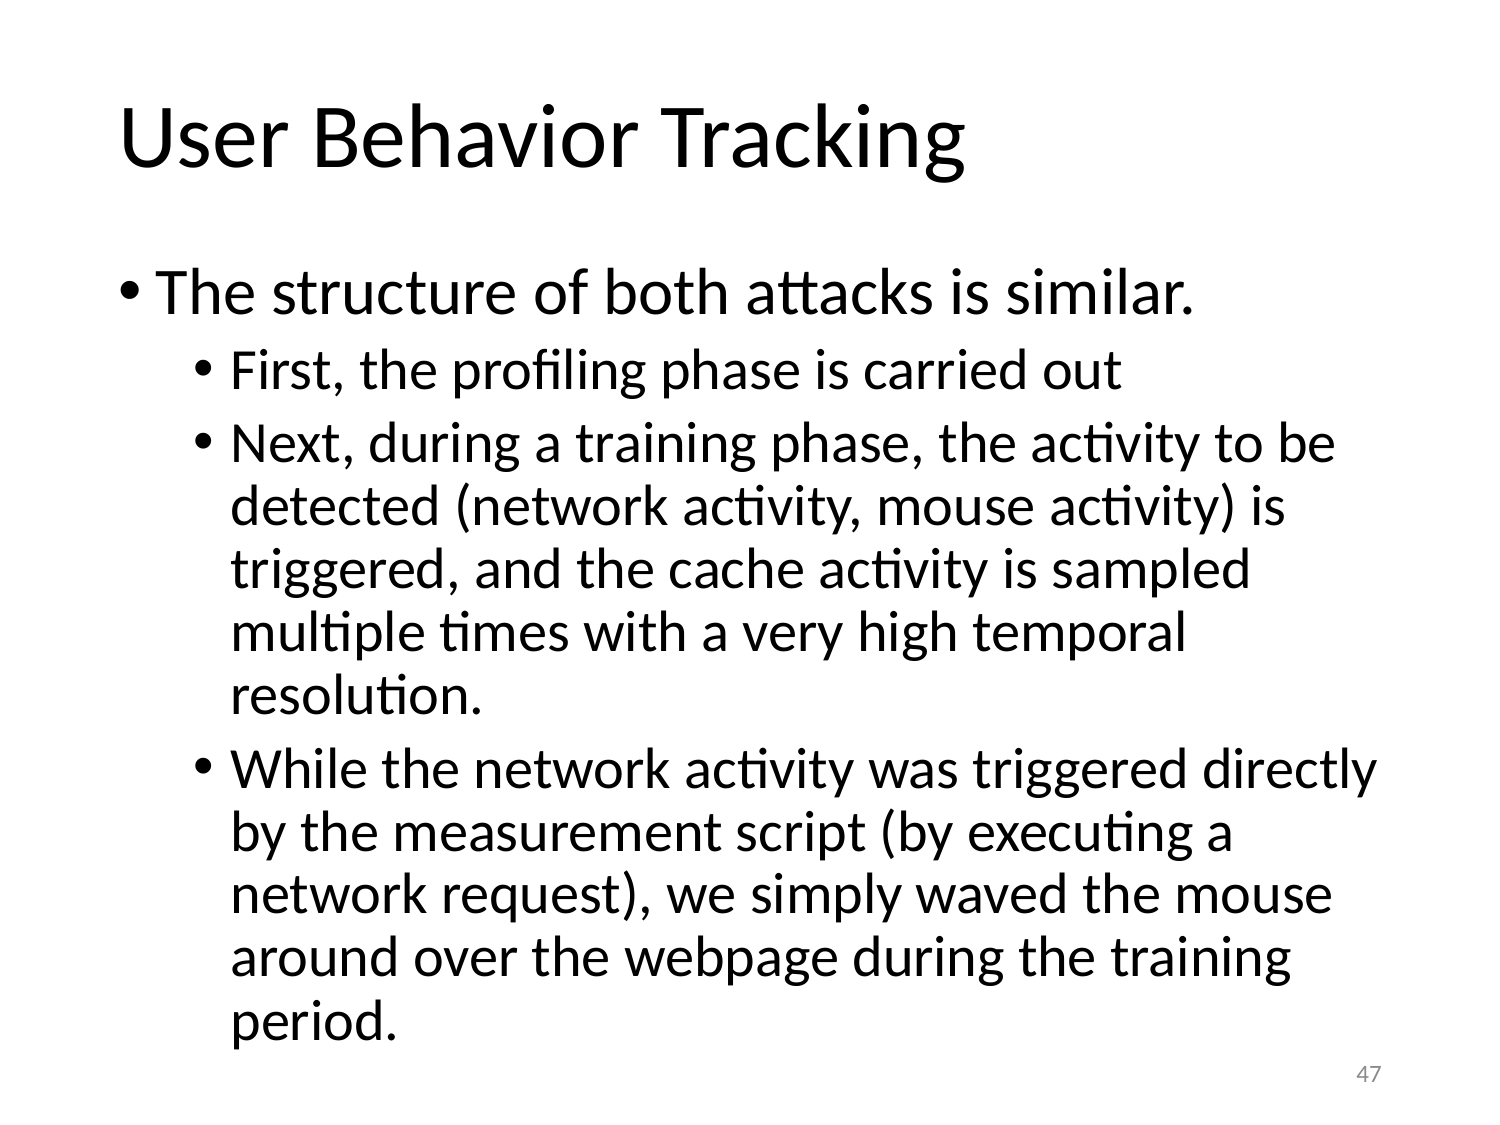

# User Behavior Tracking
The structure of both attacks is similar.
First, the profiling phase is carried out
Next, during a training phase, the activity to be detected (network activity, mouse activity) is triggered, and the cache activity is sampled multiple times with a very high temporal resolution.
While the network activity was triggered directly by the measurement script (by executing a network request), we simply waved the mouse around over the webpage during the training period.
47